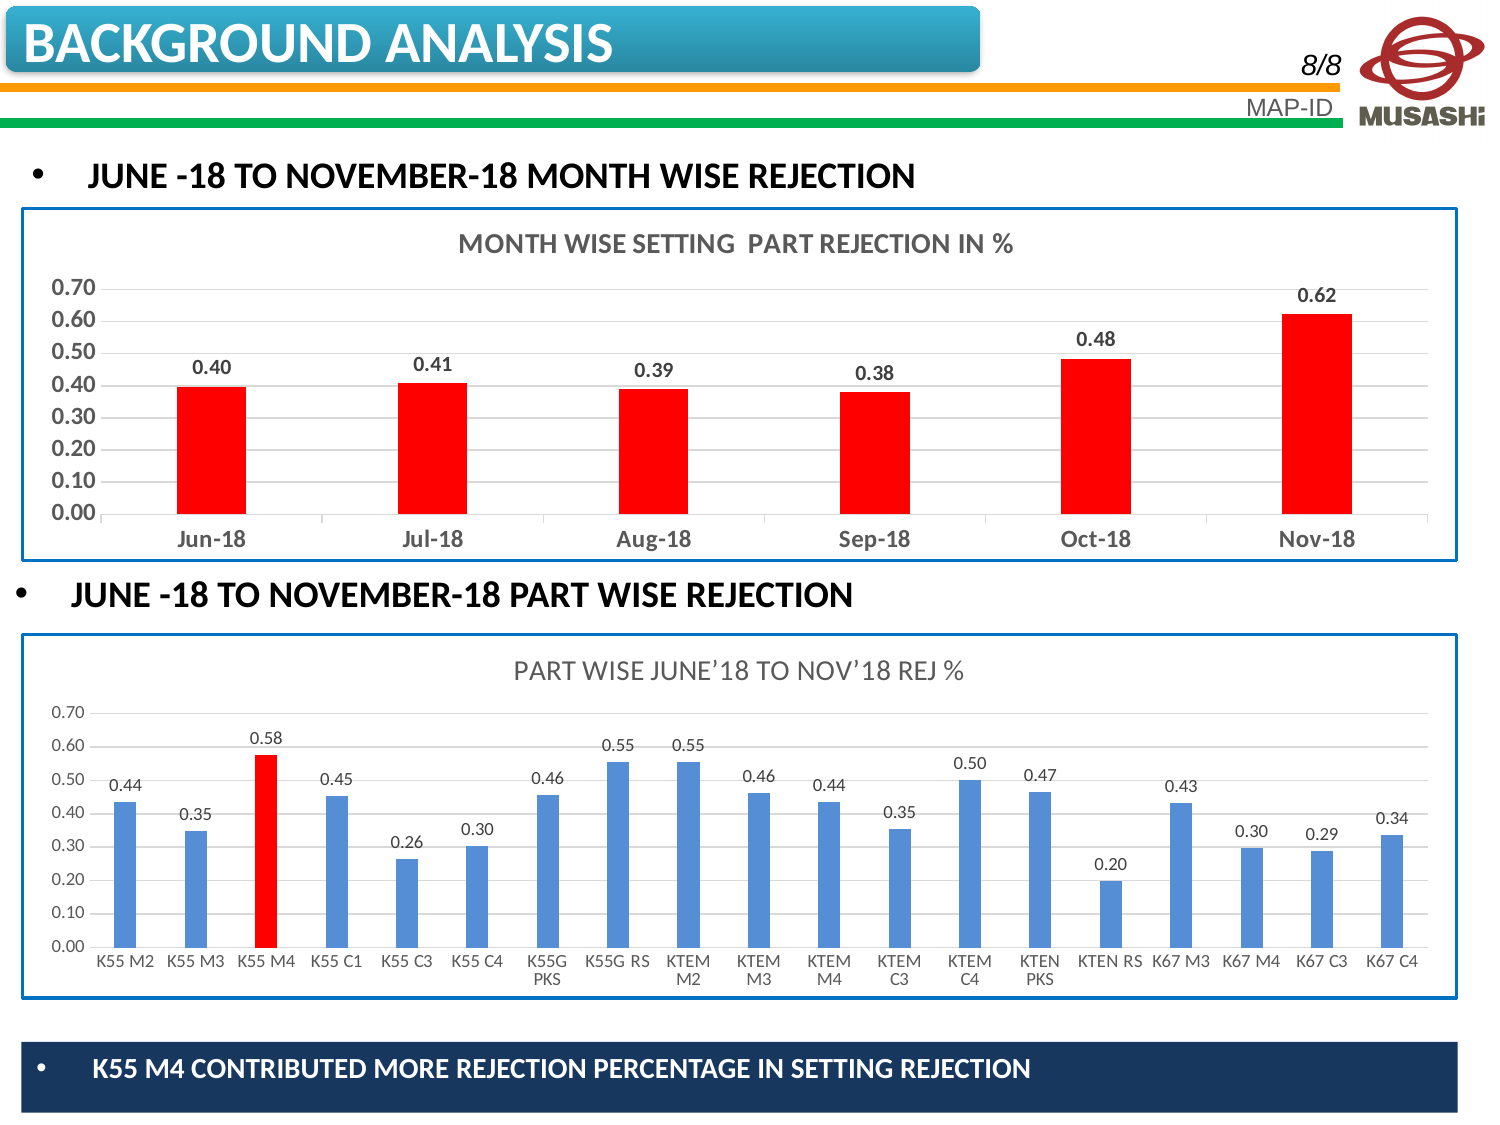

BACKGROUND ANALYSIS
JUNE -18 TO NOVEMBER-18 MONTH WISE REJECTION

### Chart: MONTH WISE SETTING  PART REJECTION IN %

| Category | % |
|---|---|
| 43252 | 0.397048069175586 |
| 43282 | 0.4079819022310862 |
| 43313 | 0.3897288160320221 |
| 43344 | 0.3806587111541326 |
| 43374 | 0.48349530627335824 |
| 43405 | 0.623284 |
JUNE -18 TO NOVEMBER-18 PART WISE REJECTION

### Chart: PART WISE JUNE’18 TO NOV’18 REJ %

| Category | REJ % |
|---|---|
| K55 M2 | 0.4358058049333217 |
| K55 M3 | 0.3473040188998001 |
| K55 M4 | 0.5754628176968937 |
| K55 C1 | 0.45408506617542094 |
| K55 C3 | 0.26444211655893096 |
| K55 C4 | 0.3025518810442842 |
| K55G PKS | 0.4573480588115726 |
| K55G RS | 0.5540436815295513 |
| KTEM M2 | 0.5540850314720297 |
| KTEM M3 | 0.4618112697258474 |
| KTEM M4 | 0.4365047288012287 |
| KTEM C3 | 0.3547331537949208 |
| KTEM C4 | 0.5004943533183083 |
| KTEN PKS | 0.46639307705339145 |
| KTEN RS | 0.199008551812481 |
| K67 M3 | 0.43151219448215256 |
| K67 M4 | 0.29856725274312573 |
| K67 C3 | 0.2879774638459286 |
| K67 C4 | 0.33642923126856916 |
K55 M4 CONTRIBUTED MORE REJECTION PERCENTAGE IN SETTING REJECTION